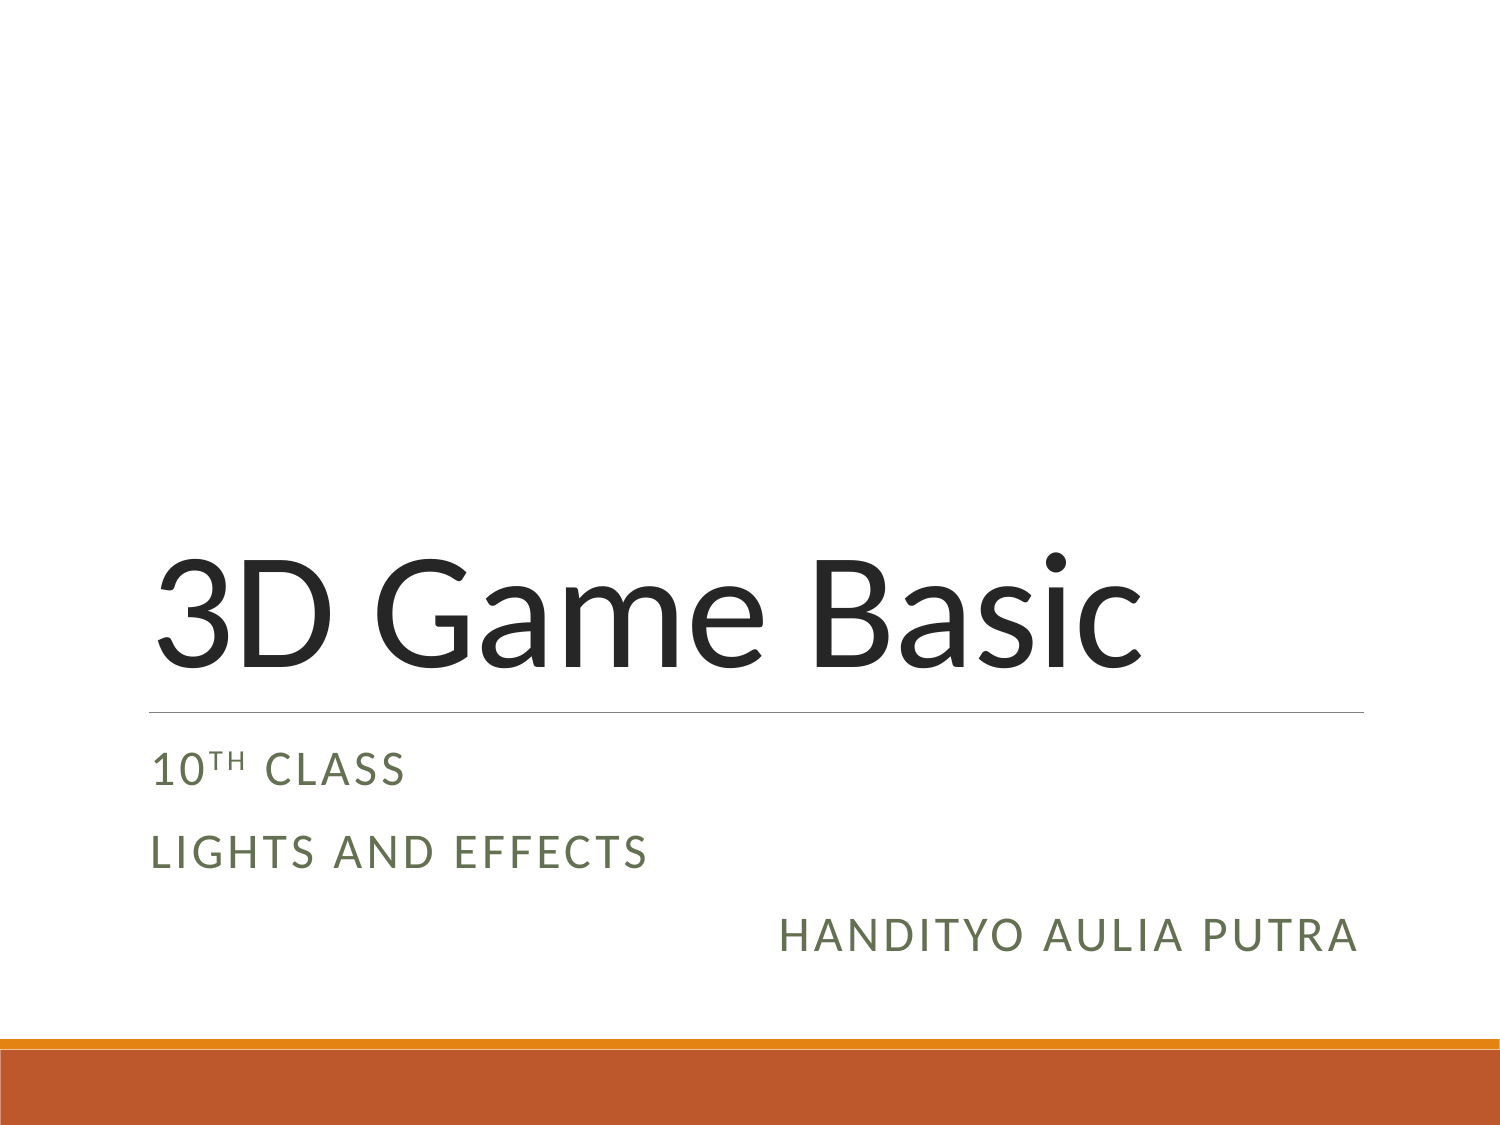

# 3D Game Basic
10th class
Lights and Effects
Handityo aulia putra